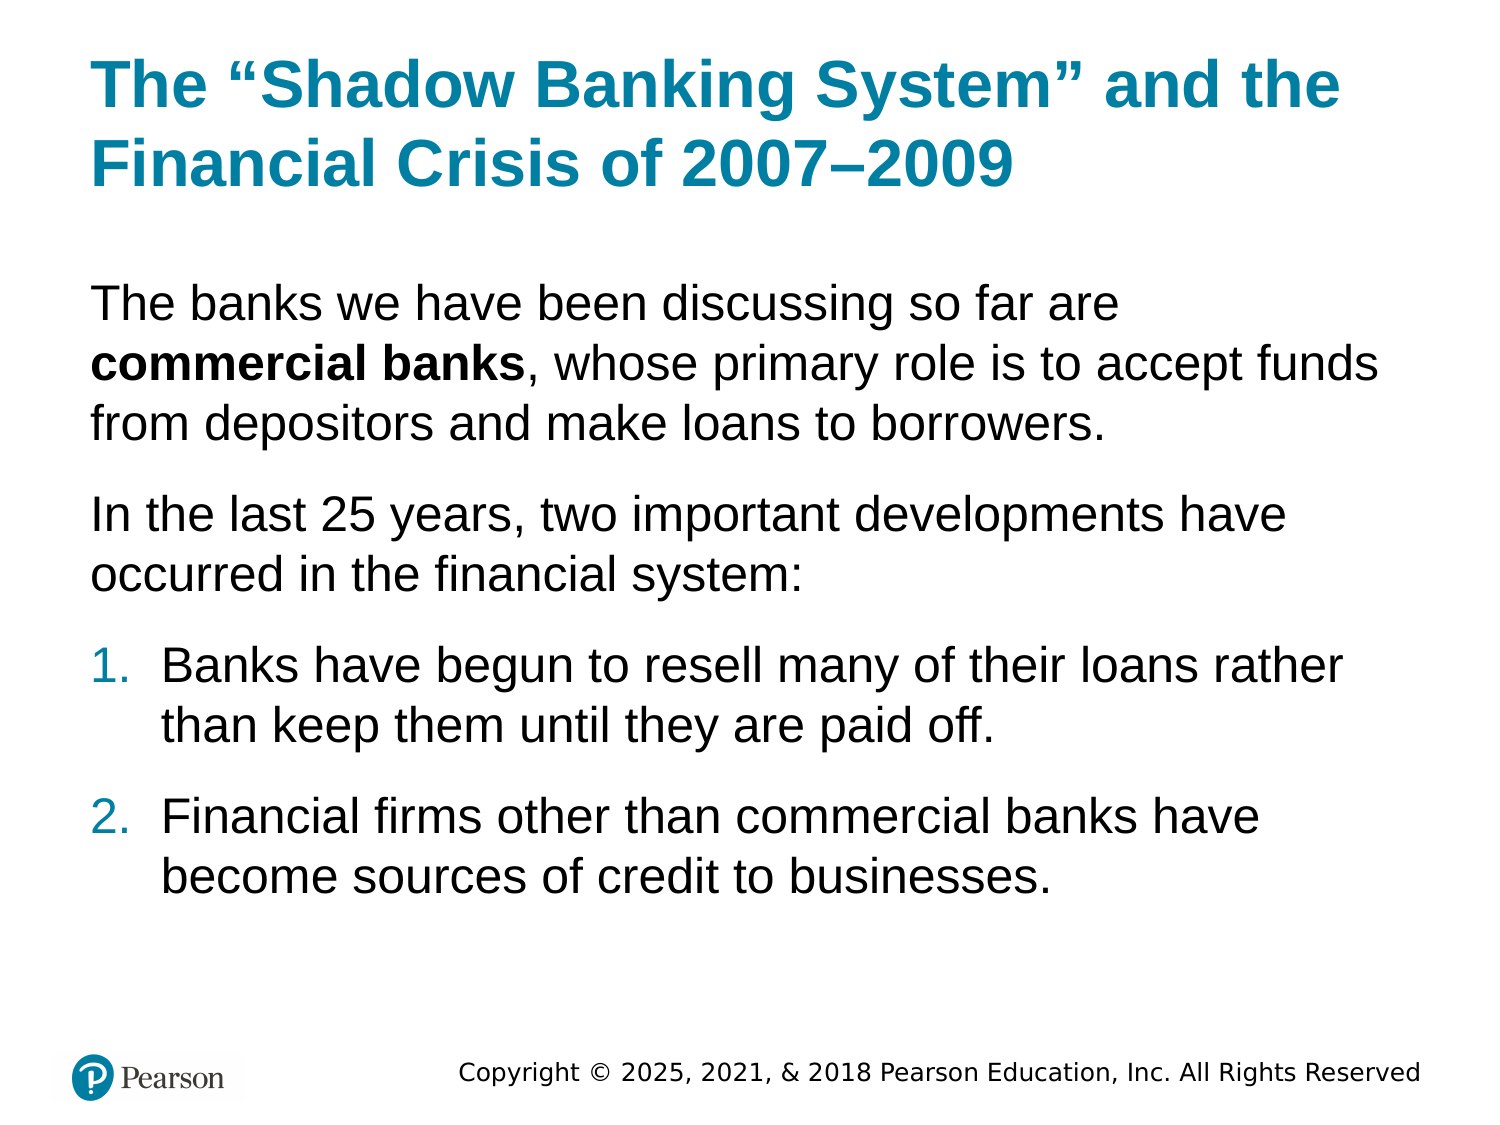

# The “Shadow Banking System” and the Financial Crisis of 2007–2009
The banks we have been discussing so far are commercial banks, whose primary role is to accept funds from depositors and make loans to borrowers.
In the last 25 years, two important developments have occurred in the financial system:
Banks have begun to resell many of their loans rather than keep them until they are paid off.
Financial firms other than commercial banks have become sources of credit to businesses.